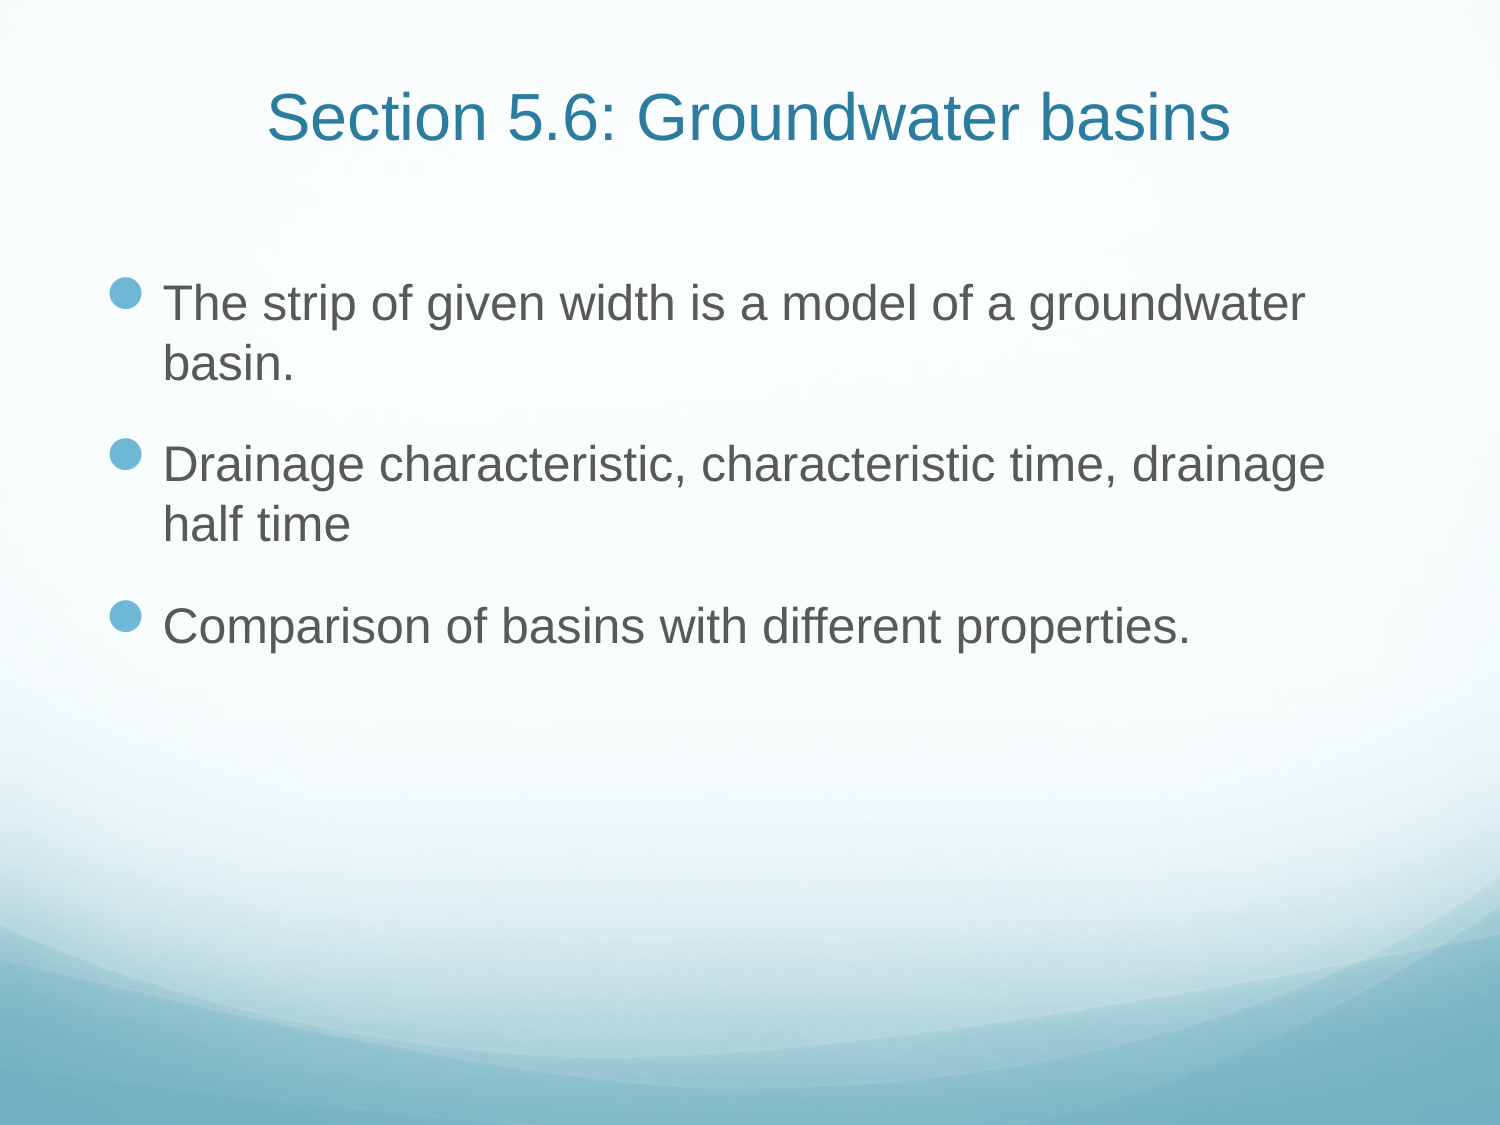

# Section 5.6: Groundwater basins
The strip of given width is a model of a groundwater basin.
Drainage characteristic, characteristic time, drainage half time
Comparison of basins with different properties.